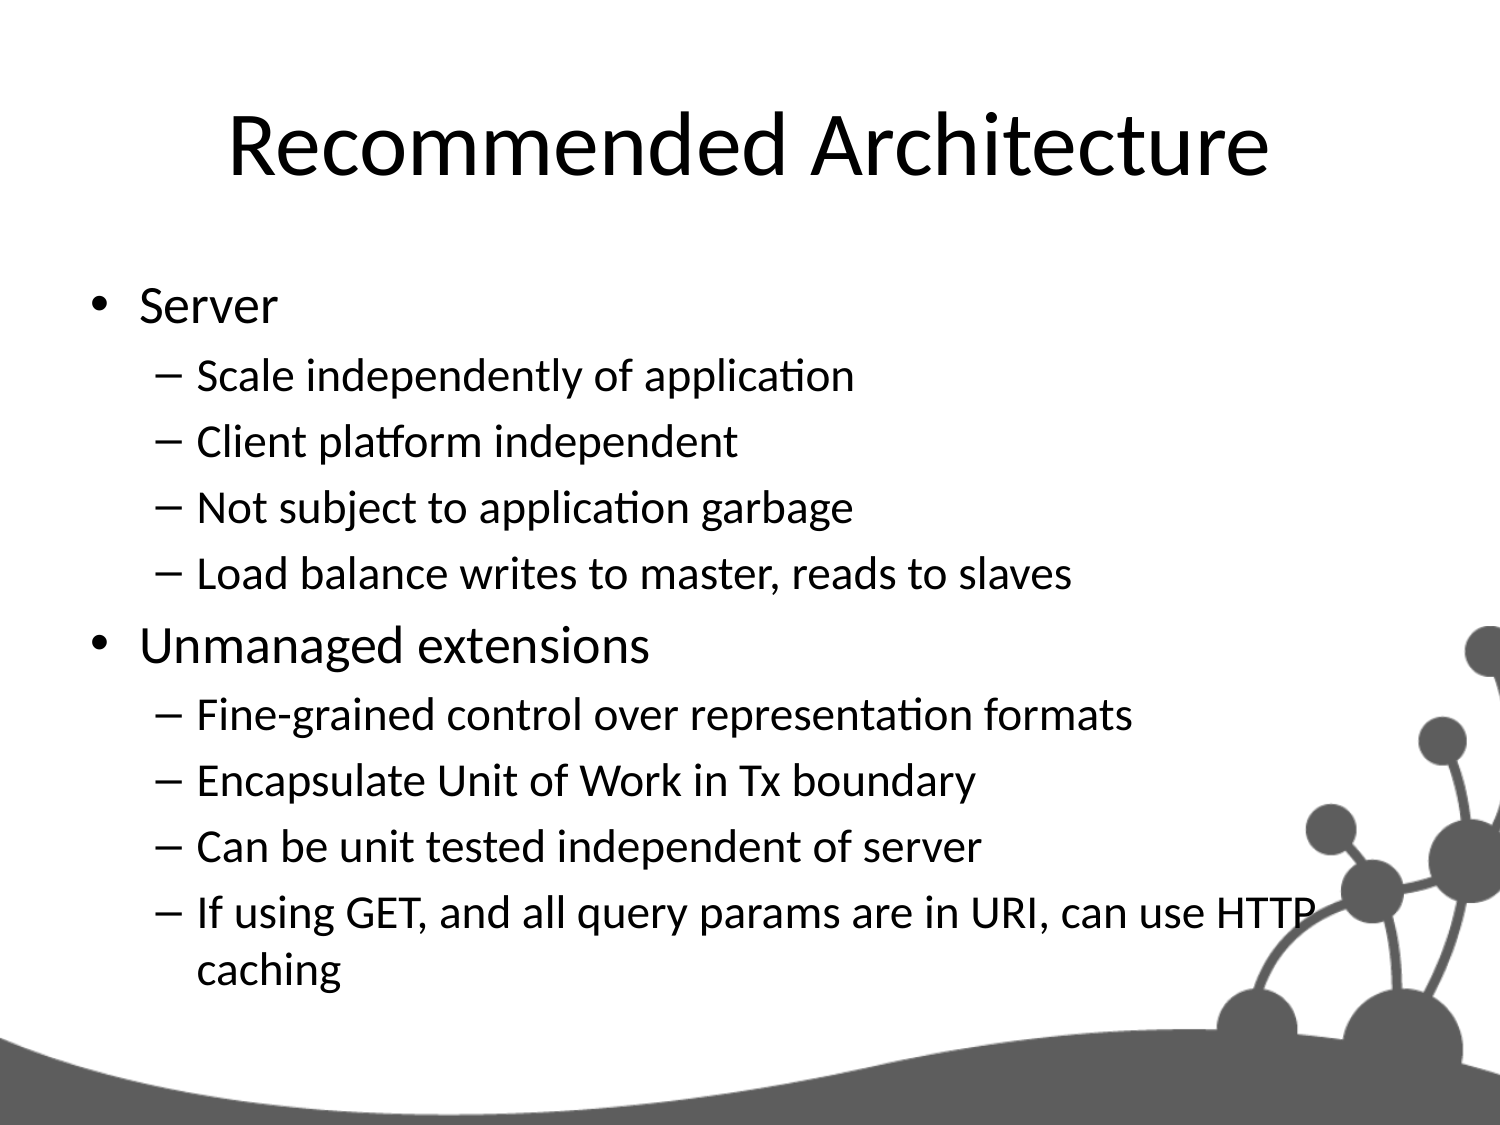

# Recommended Architecture
Server
Scale independently of application
Client platform independent
Not subject to application garbage
Load balance writes to master, reads to slaves
Unmanaged extensions
Fine-grained control over representation formats
Encapsulate Unit of Work in Tx boundary
Can be unit tested independent of server
If using GET, and all query params are in URI, can use HTTP caching